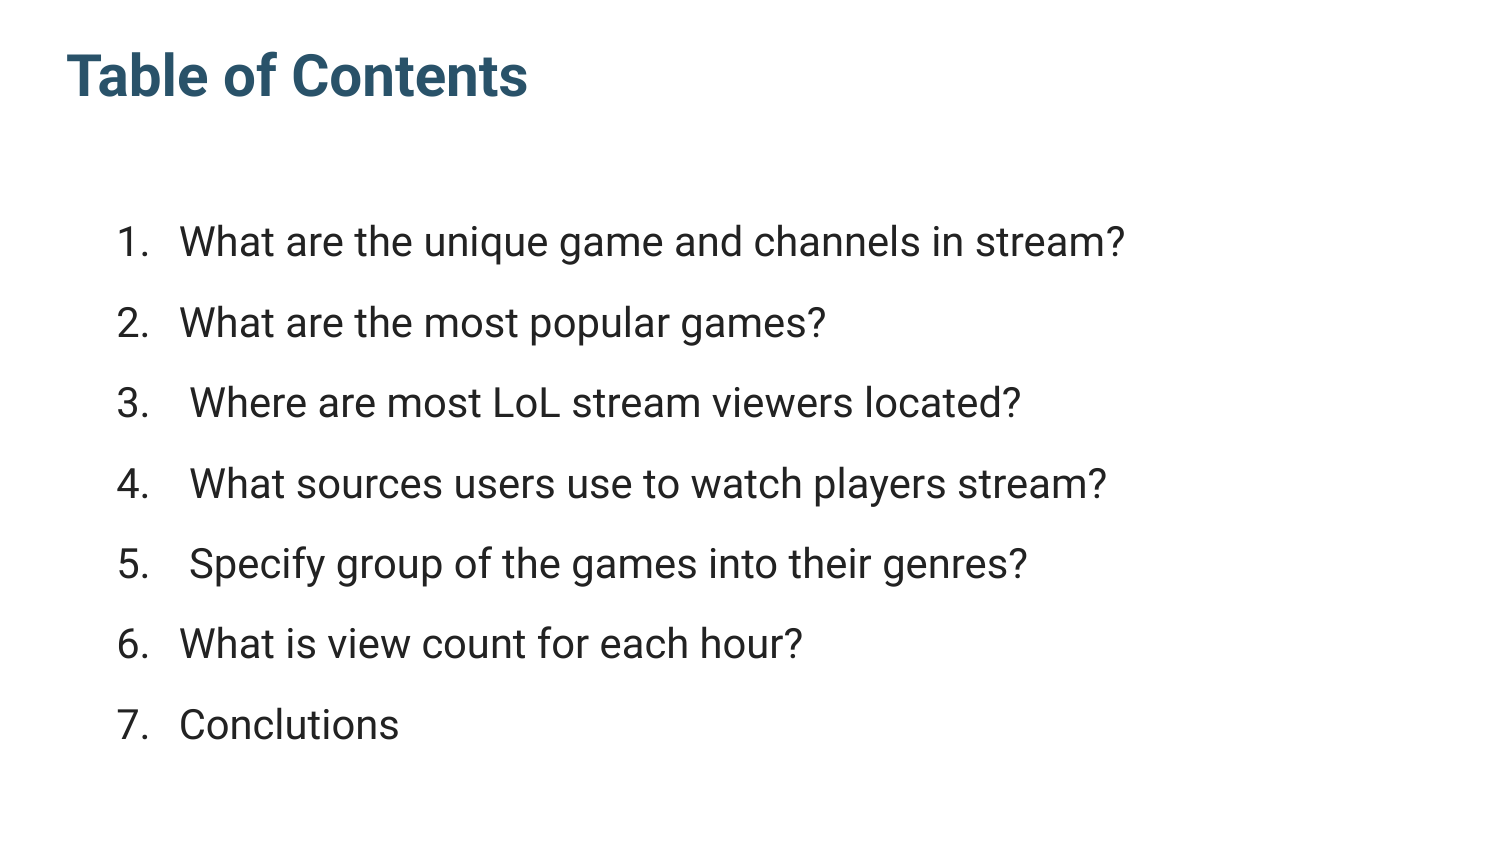

# Table of Contents
What are the unique game and channels in stream?
What are the most popular games?
 Where are most LoL stream viewers located?
 What sources users use to watch players stream?
 Specify group of the games into their genres?
What is view count for each hour?
Conclutions